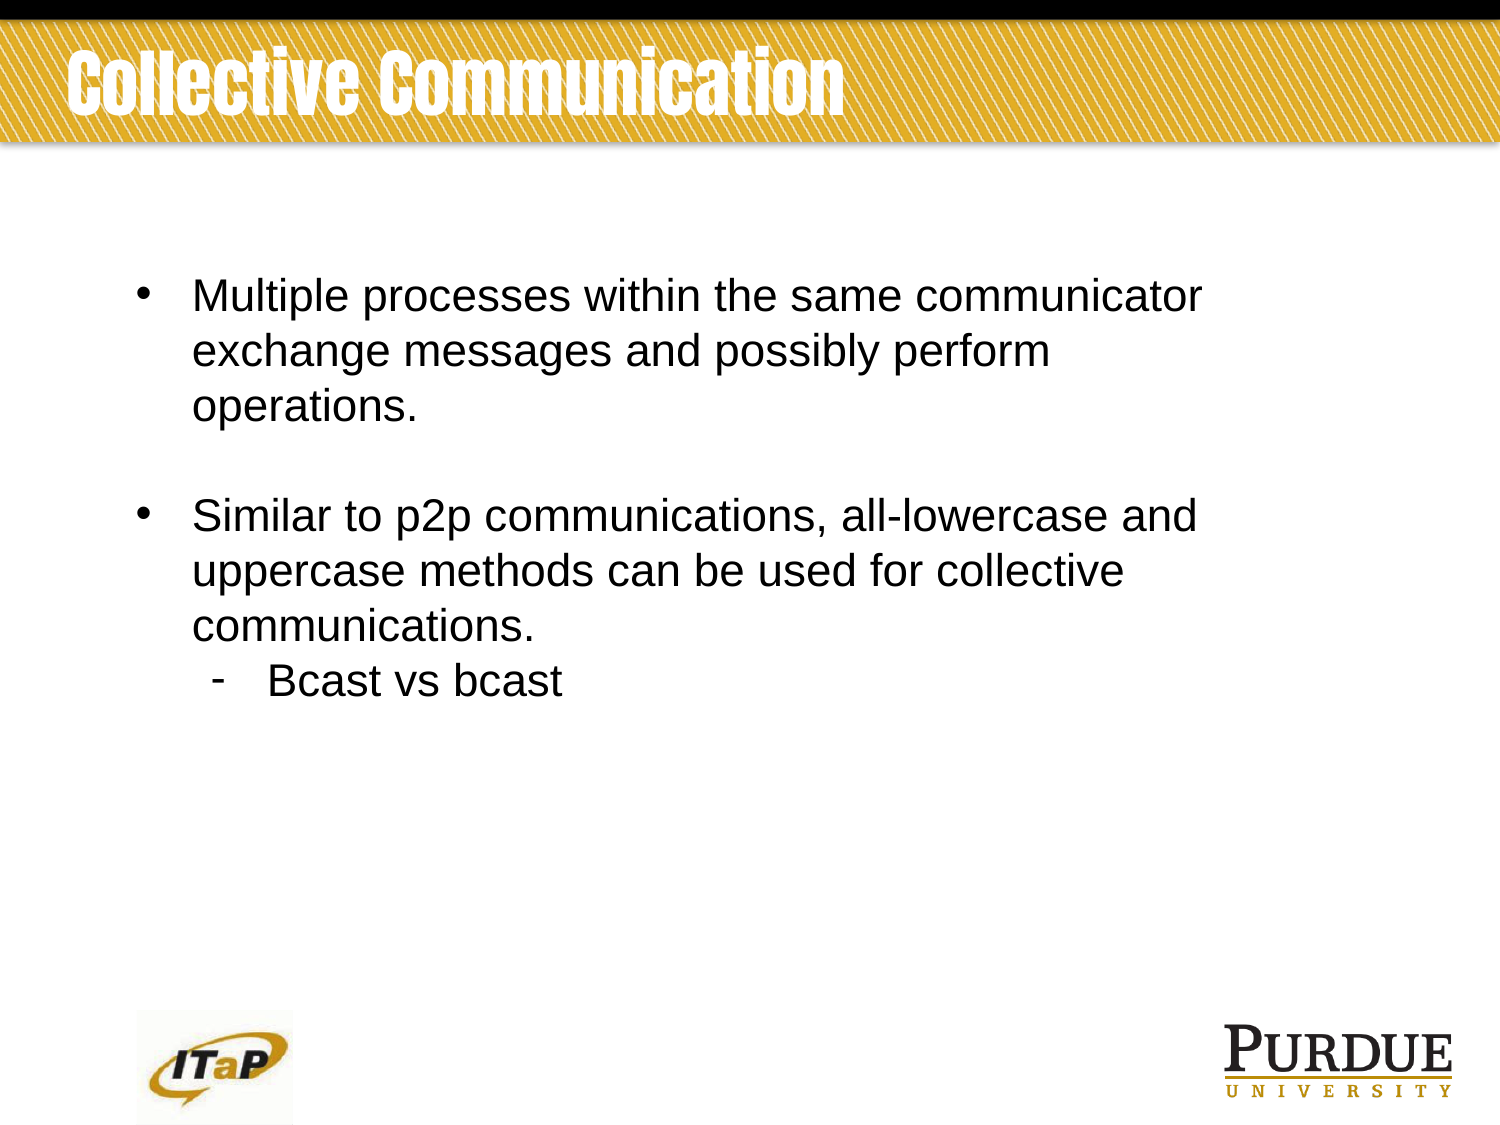

Collective Communication
Multiple processes within the same communicator exchange messages and possibly perform operations.

Similar to p2p communications, all-lowercase and uppercase methods can be used for collective communications.
Bcast vs bcast